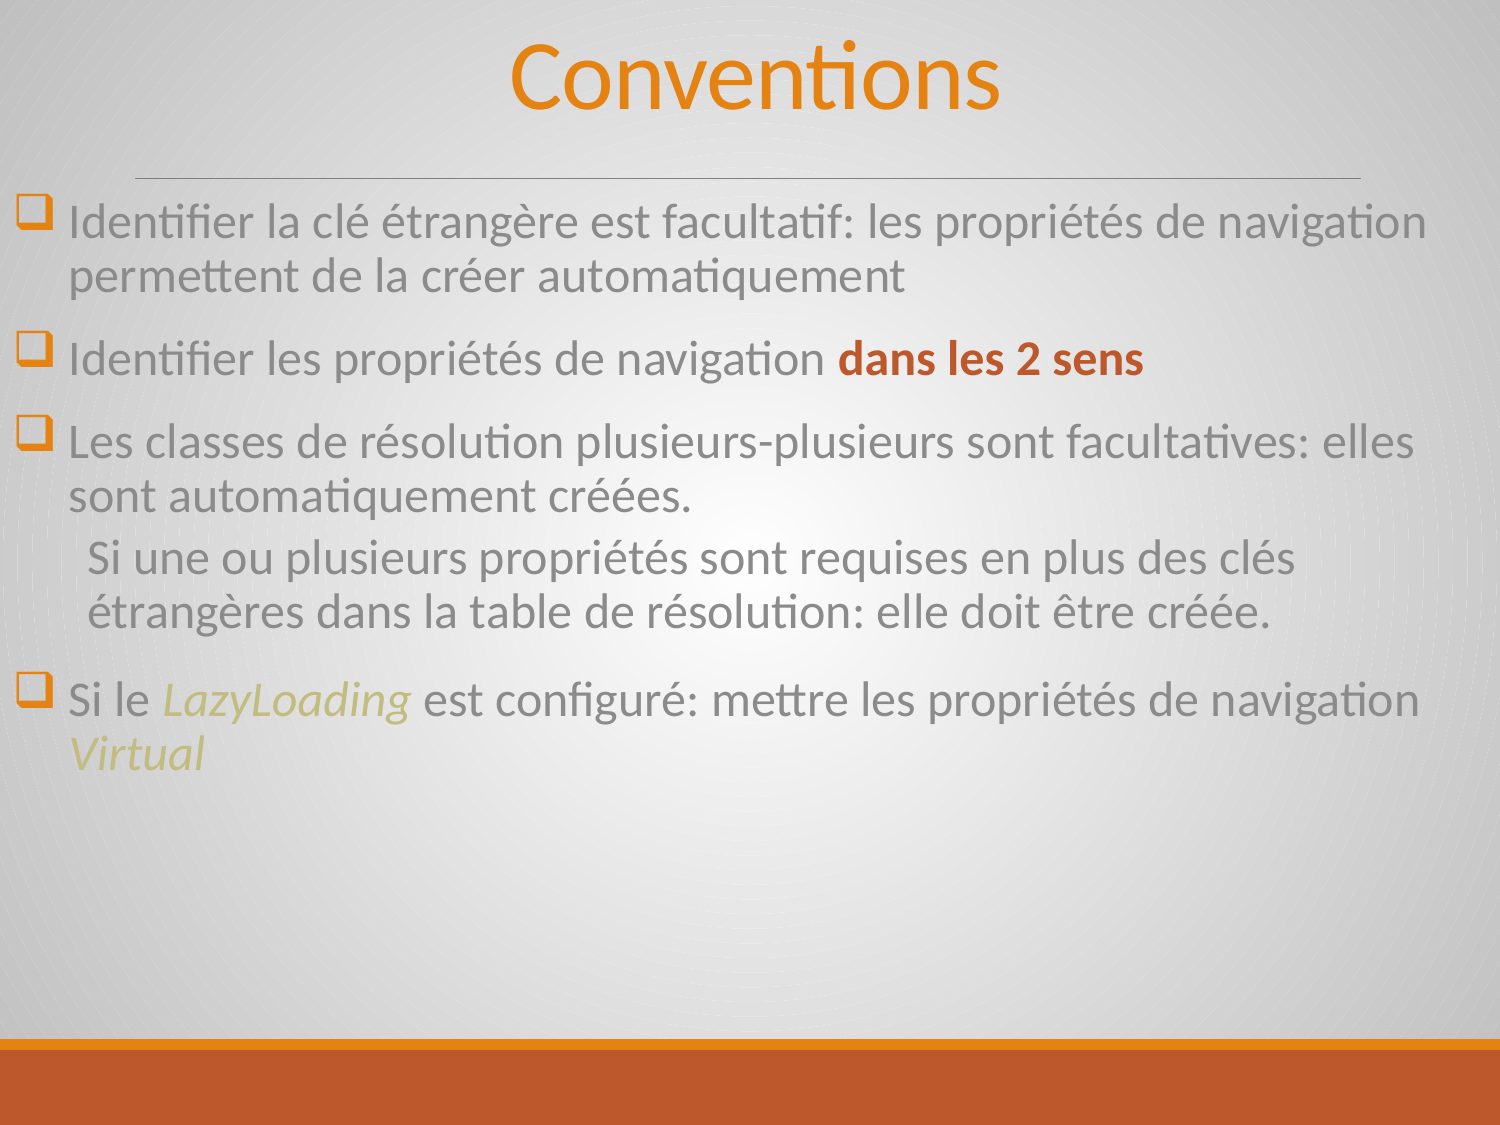

# Conventions
Identifier la clé étrangère est facultatif: les propriétés de navigation permettent de la créer automatiquement
Identifier les propriétés de navigation dans les 2 sens
Les classes de résolution plusieurs-plusieurs sont facultatives: elles sont automatiquement créées.
Si une ou plusieurs propriétés sont requises en plus des clés étrangères dans la table de résolution: elle doit être créée.
Si le LazyLoading est configuré: mettre les propriétés de navigation Virtual